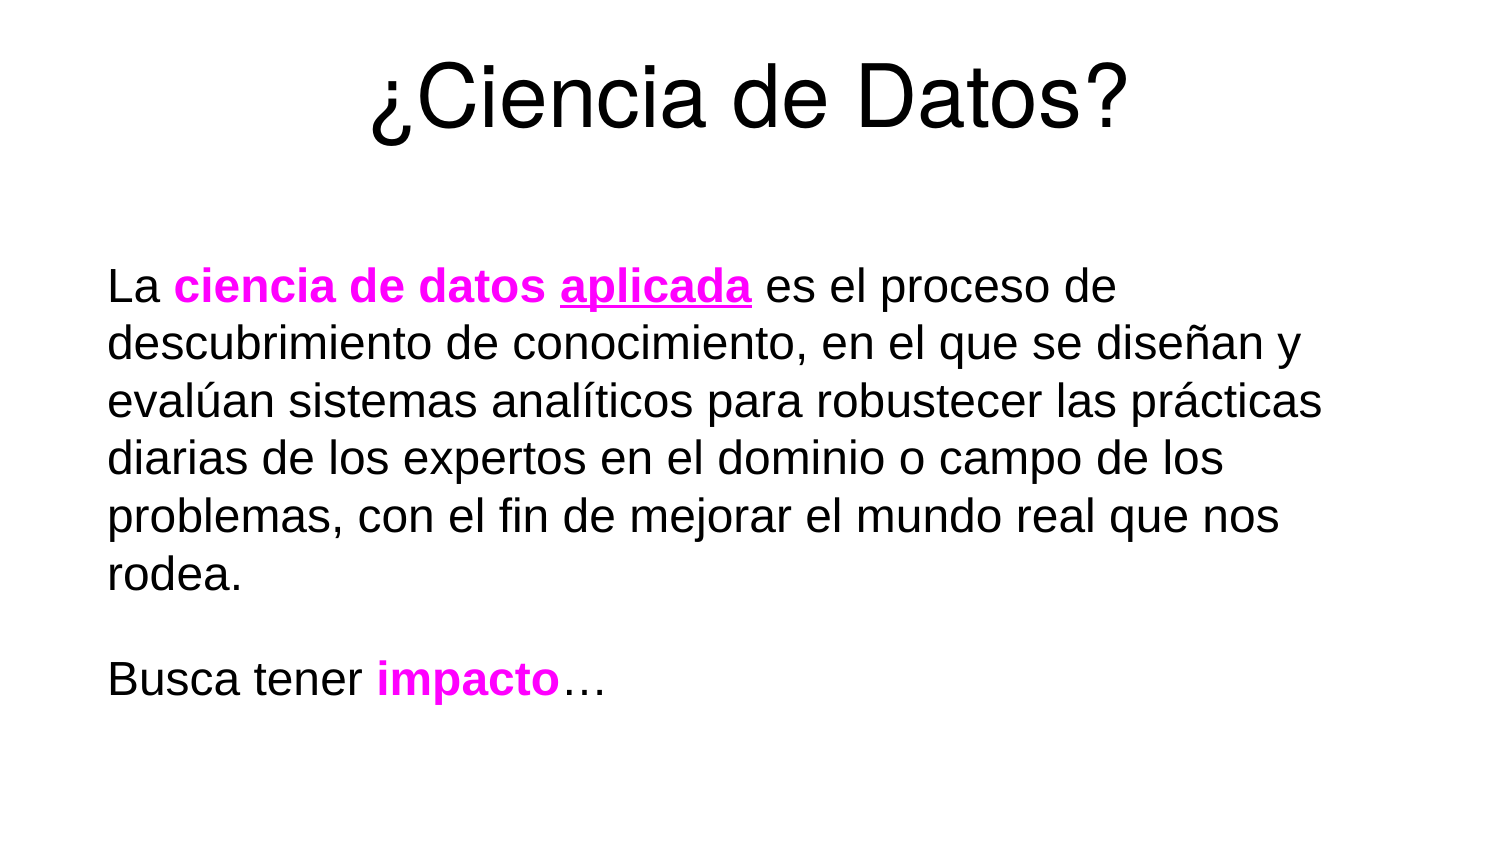

# ¿Ciencia de Datos?
La ciencia de datos aplicada es el proceso de descubrimiento de conocimiento, en el que se diseñan y evalúan sistemas analíticos para robustecer las prácticas diarias de los expertos en el dominio o campo de los problemas, con el fin de mejorar el mundo real que nos rodea.
Busca tener impacto…